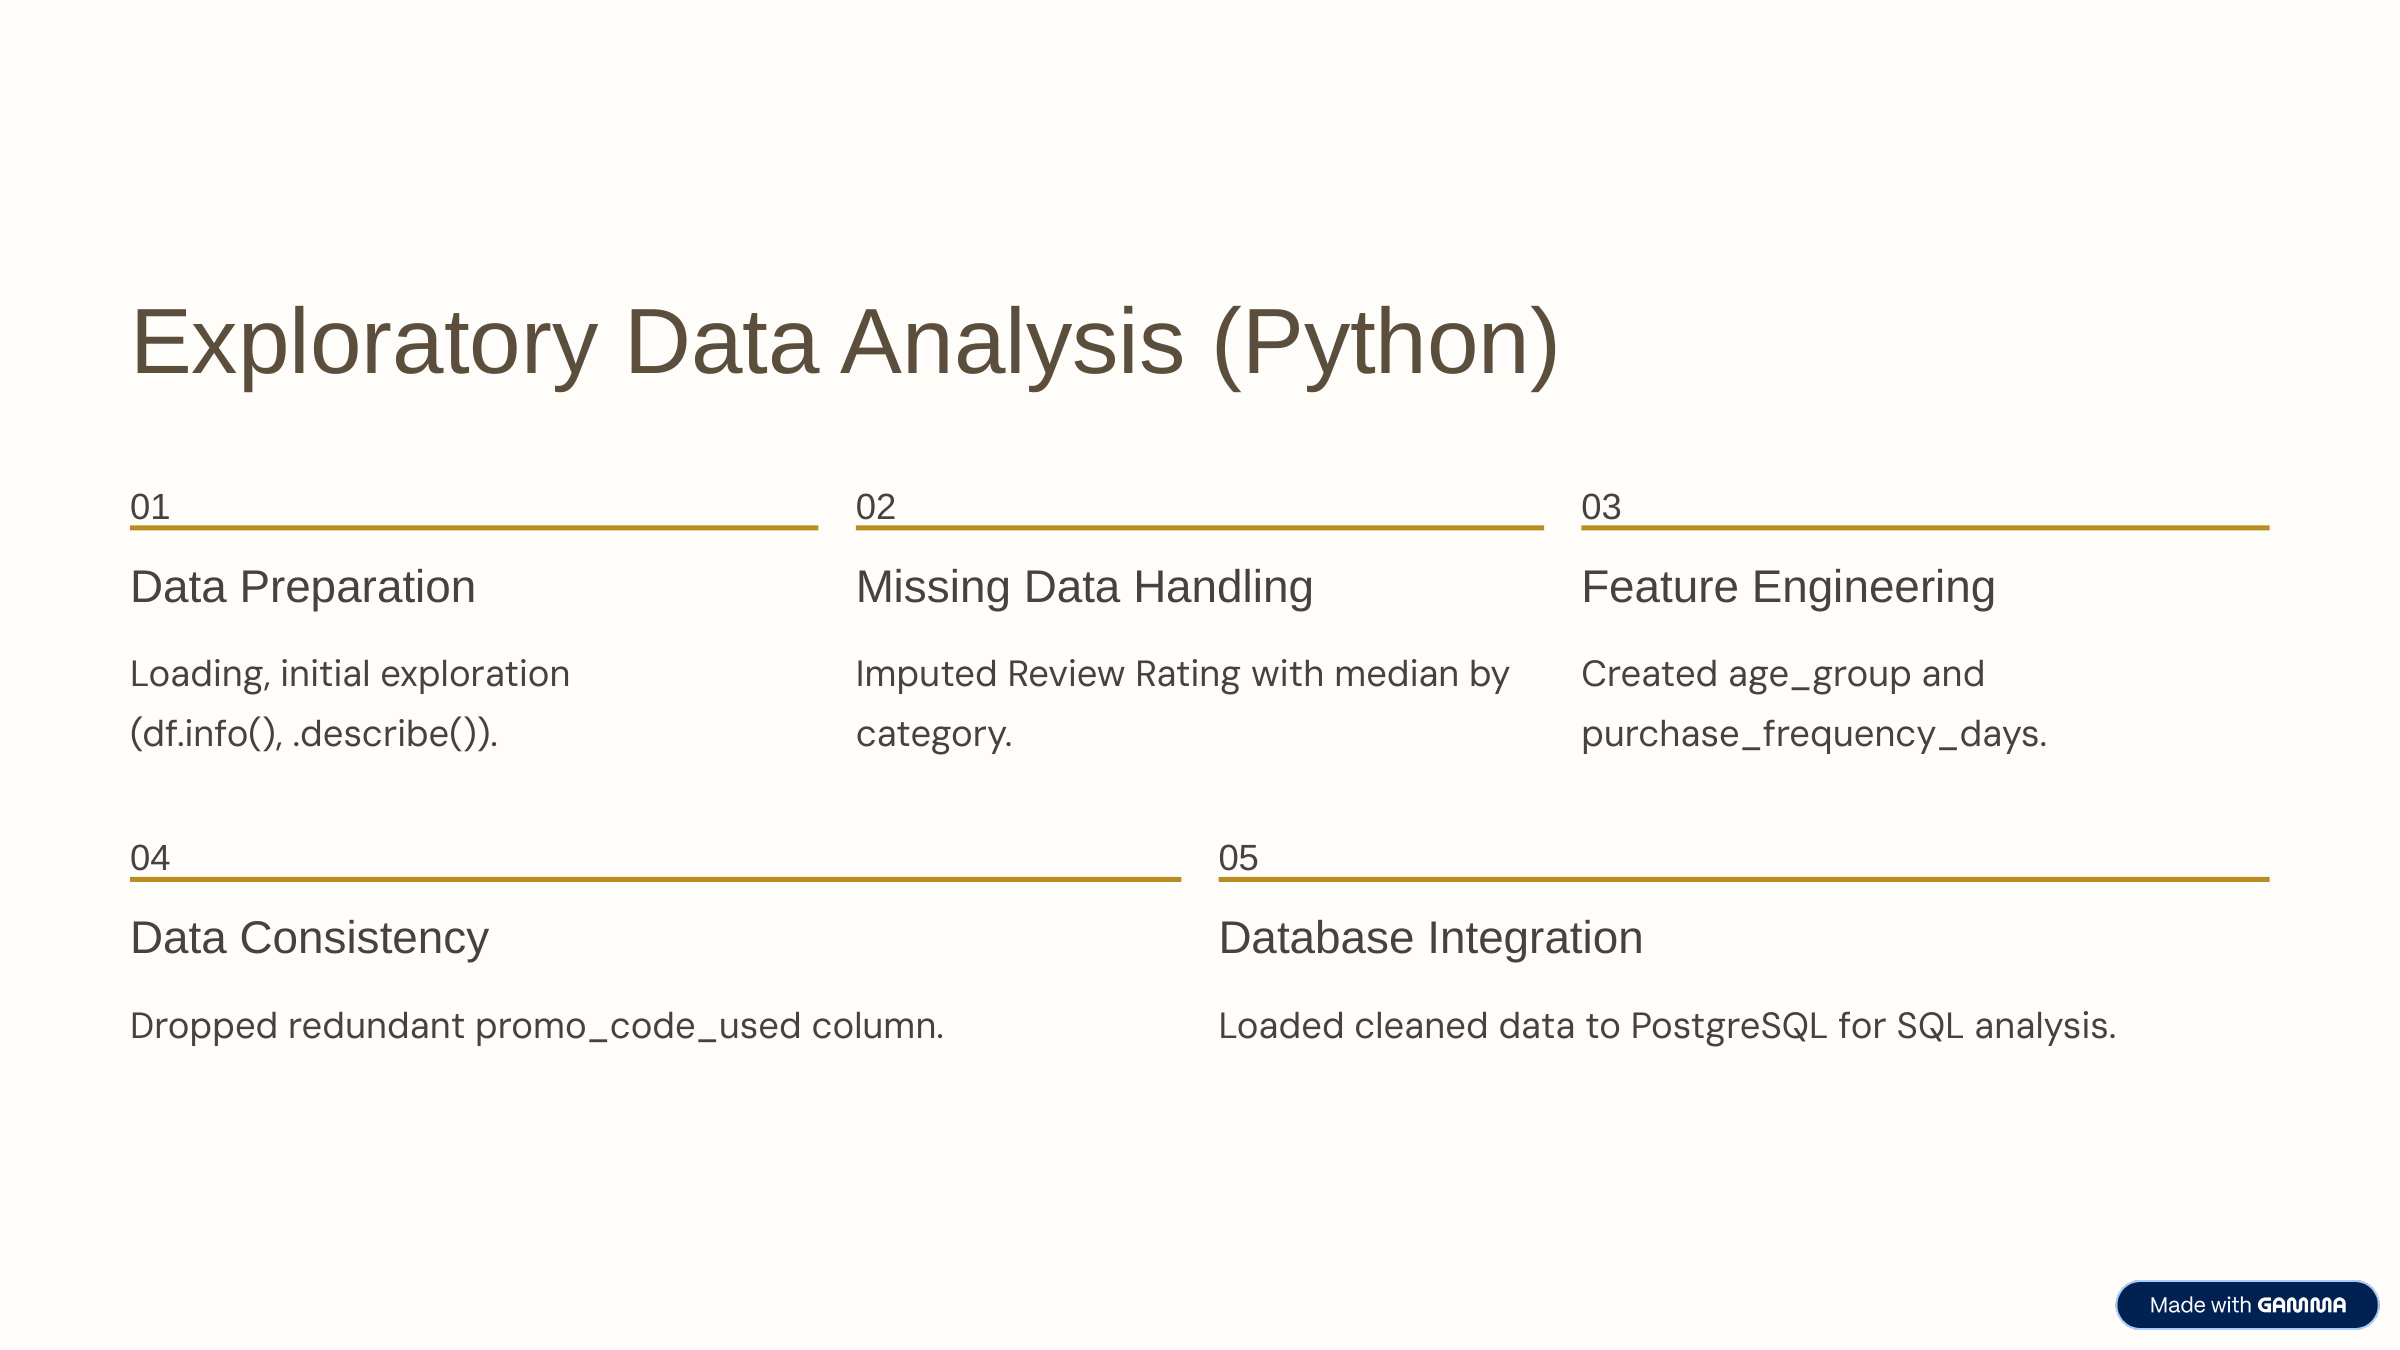

Exploratory Data Analysis (Python)
01
02
03

Data Preparation
Missing Data Handling
Feature Engineering
Loading, initial exploration (df.info(), .describe()).
Imputed Review Rating with median by category.
Created age_group and purchase_frequency_days.
04
05

Data Consistency
Database Integration
Dropped redundant promo_code_used column.
Loaded cleaned data to PostgreSQL for SQL analysis.